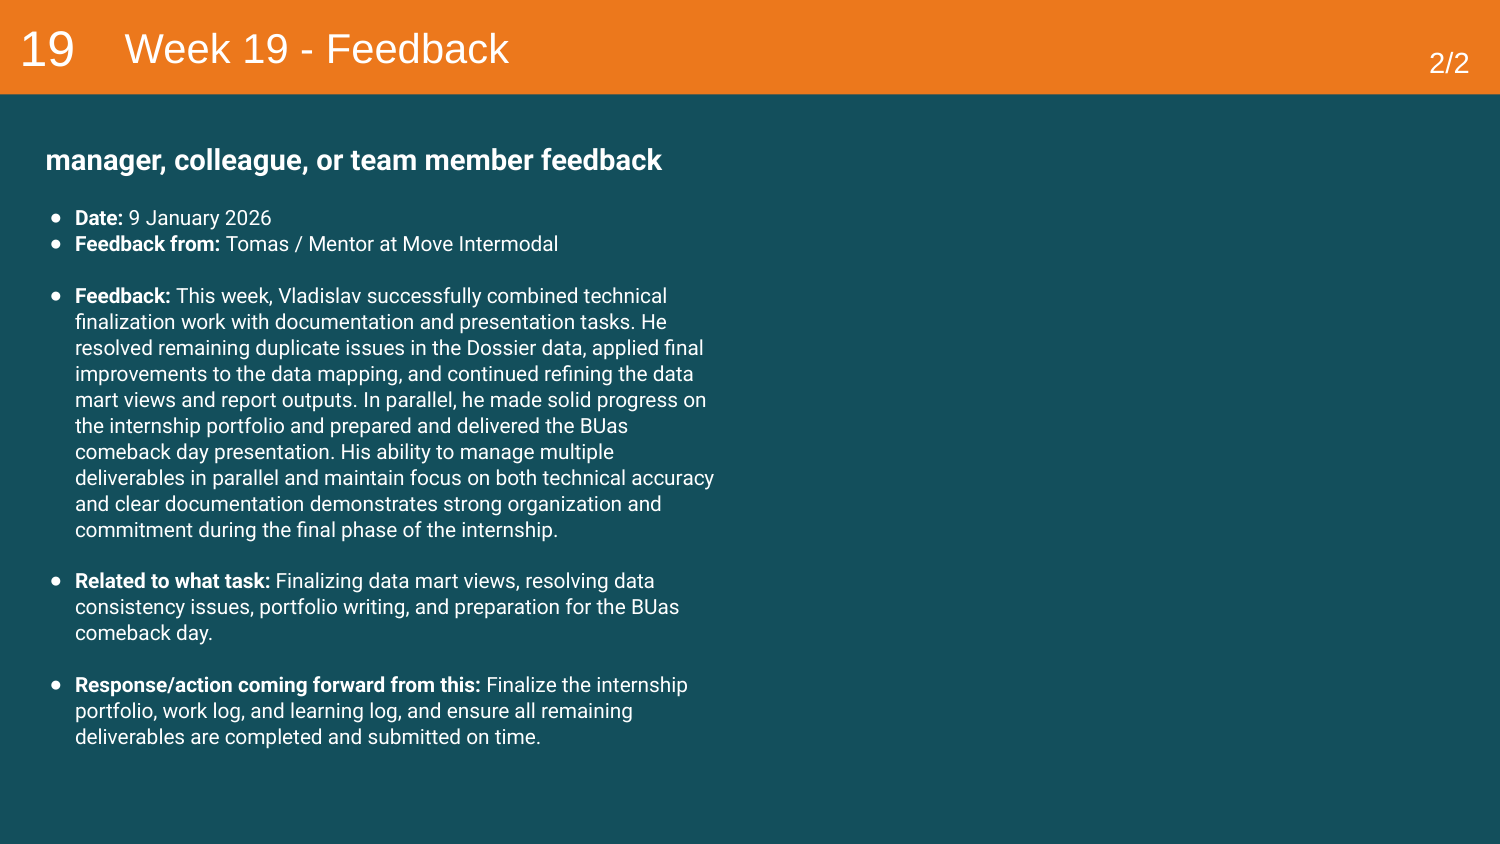

19
# Week 19 - Feedback
2/2
manager, colleague, or team member feedback
Date: 9 January 2026
Feedback from: Tomas / Mentor at Move Intermodal

Feedback: This week, Vladislav successfully combined technical finalization work with documentation and presentation tasks. He resolved remaining duplicate issues in the Dossier data, applied final improvements to the data mapping, and continued refining the data mart views and report outputs. In parallel, he made solid progress on the internship portfolio and prepared and delivered the BUas comeback day presentation. His ability to manage multiple deliverables in parallel and maintain focus on both technical accuracy and clear documentation demonstrates strong organization and commitment during the final phase of the internship.

Related to what task: Finalizing data mart views, resolving data consistency issues, portfolio writing, and preparation for the BUas comeback day.

Response/action coming forward from this: Finalize the internship portfolio, work log, and learning log, and ensure all remaining deliverables are completed and submitted on time.